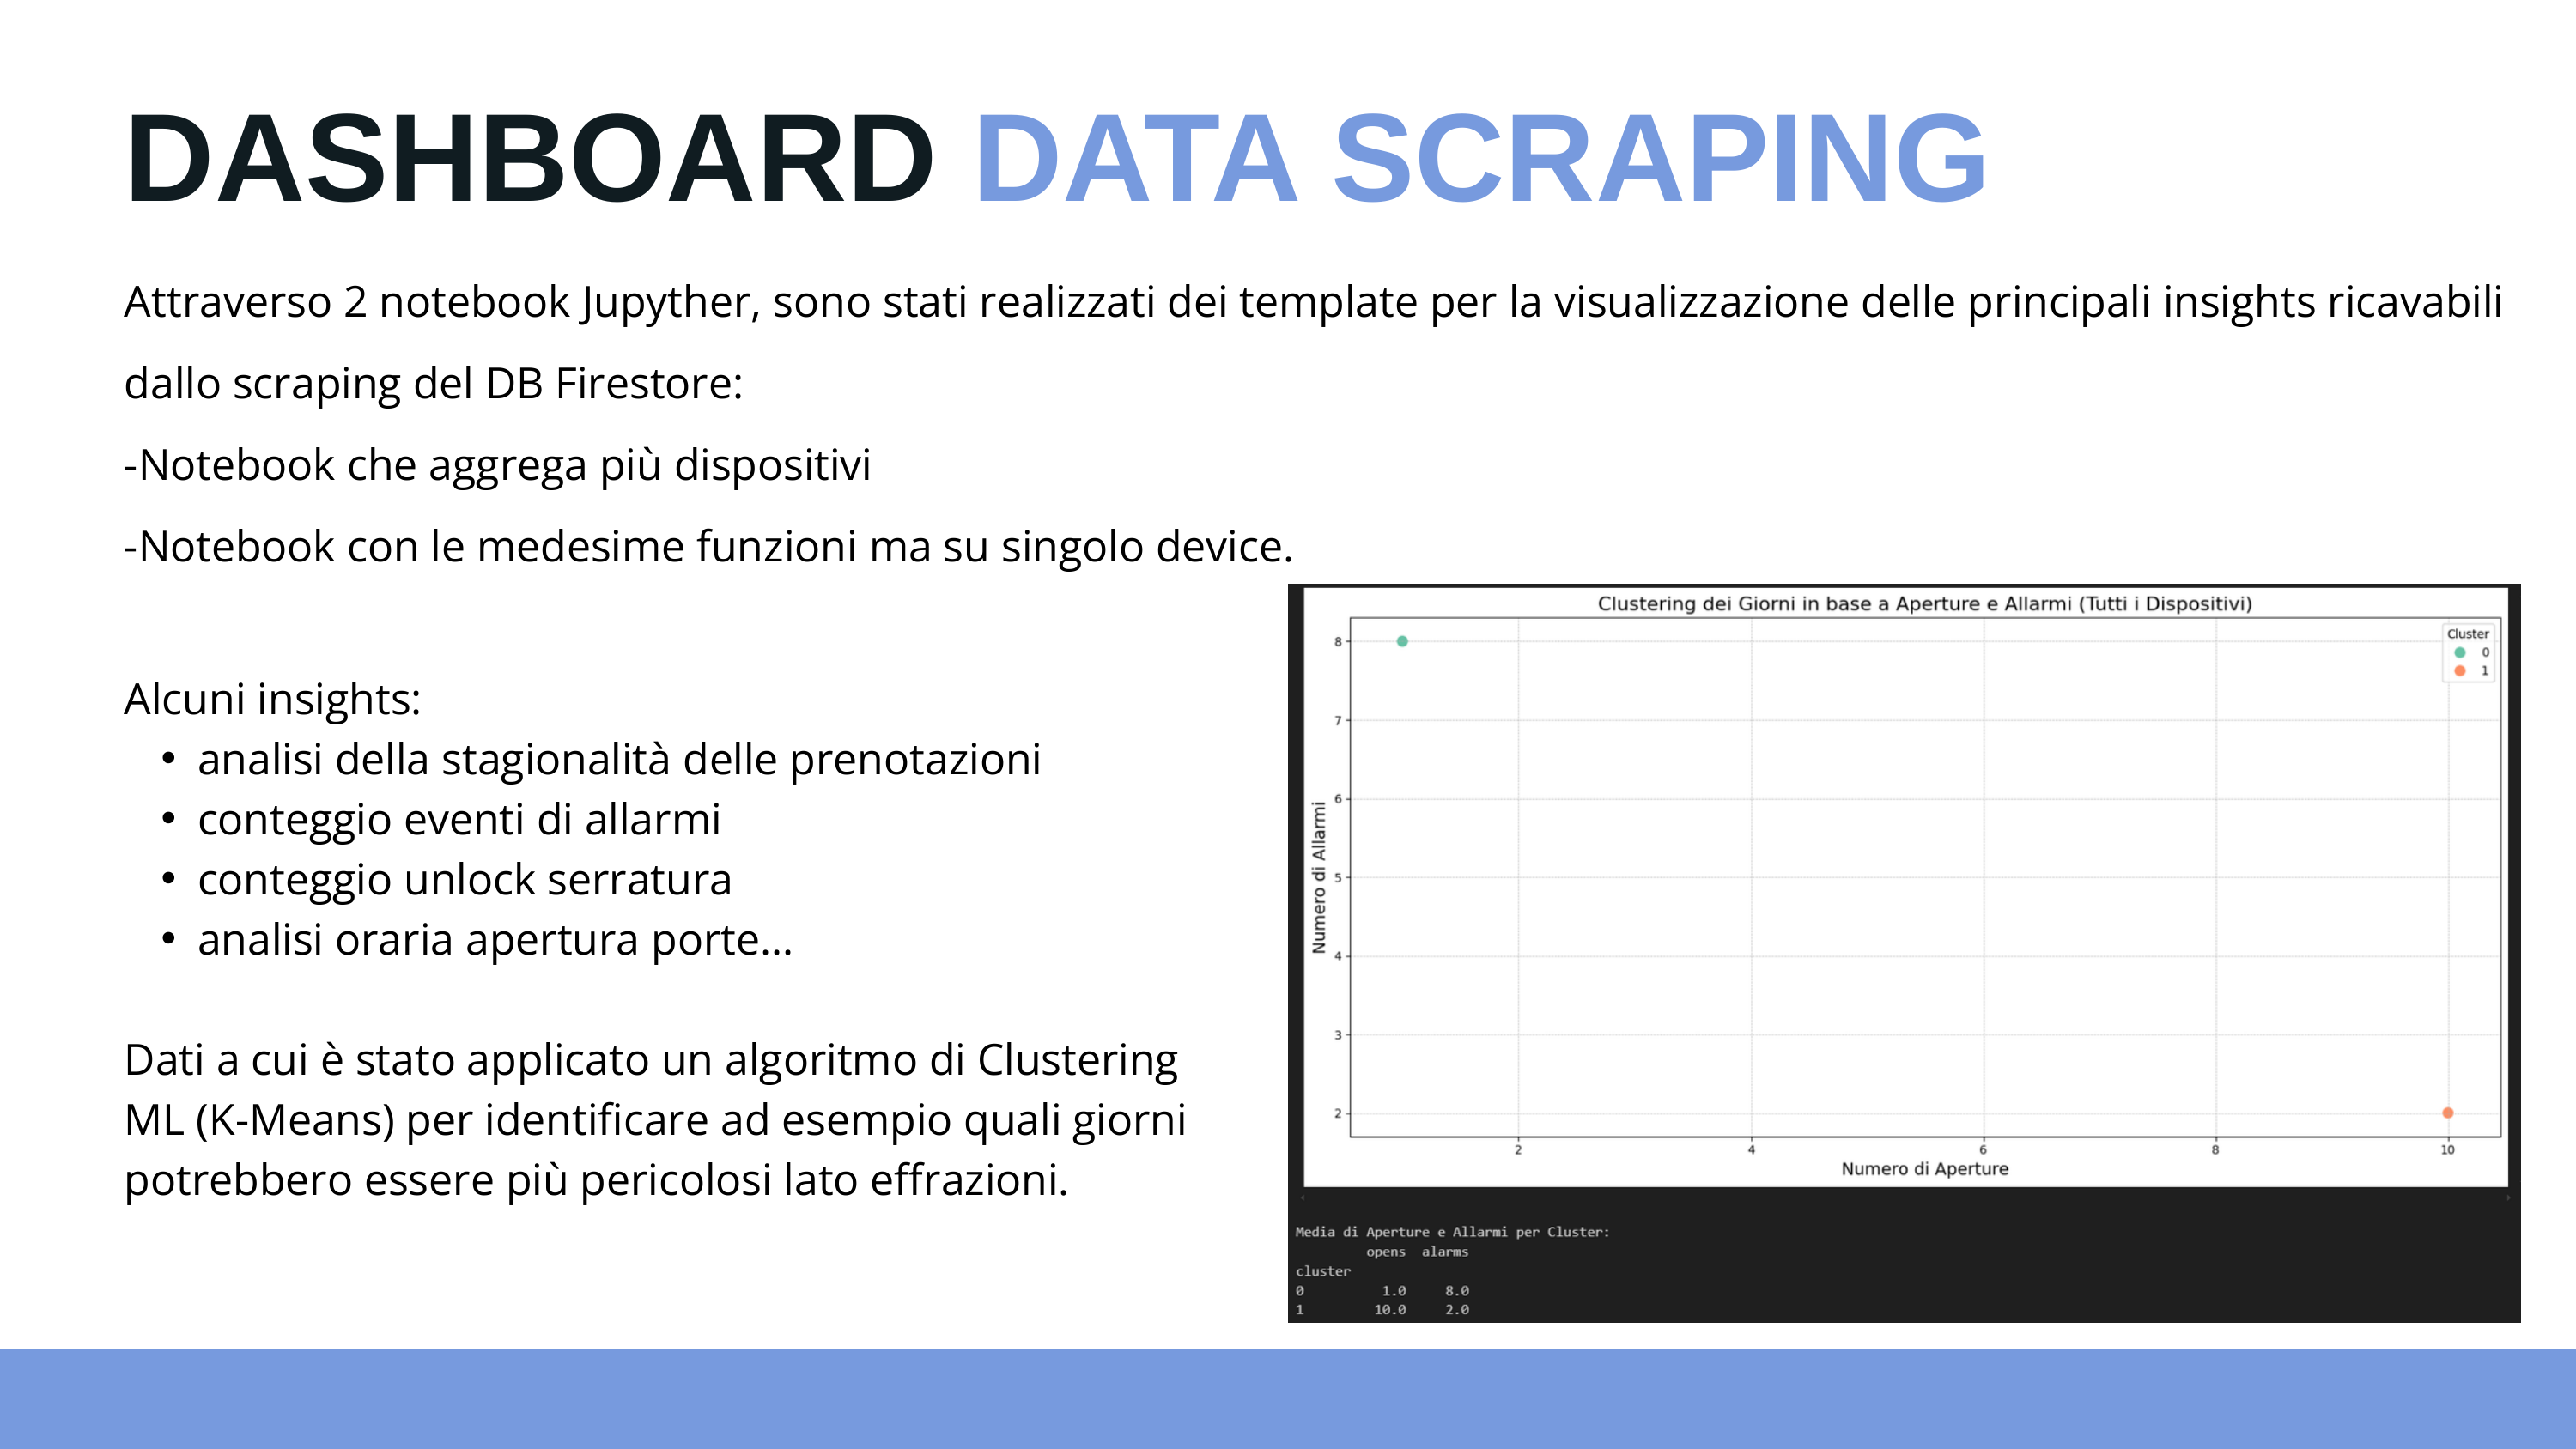

DASHBOARD DATA SCRAPING
Attraverso 2 notebook Jupyther, sono stati realizzati dei template per la visualizzazione delle principali insights ricavabili dallo scraping del DB Firestore:
-Notebook che aggrega più dispositivi
-Notebook con le medesime funzioni ma su singolo device.

Alcuni insights:
analisi della stagionalità delle prenotazioni
conteggio eventi di allarmi
conteggio unlock serratura
analisi oraria apertura porte...

Dati a cui è stato applicato un algoritmo di Clustering ML (K-Means) per identificare ad esempio quali giorni potrebbero essere più pericolosi lato effrazioni.